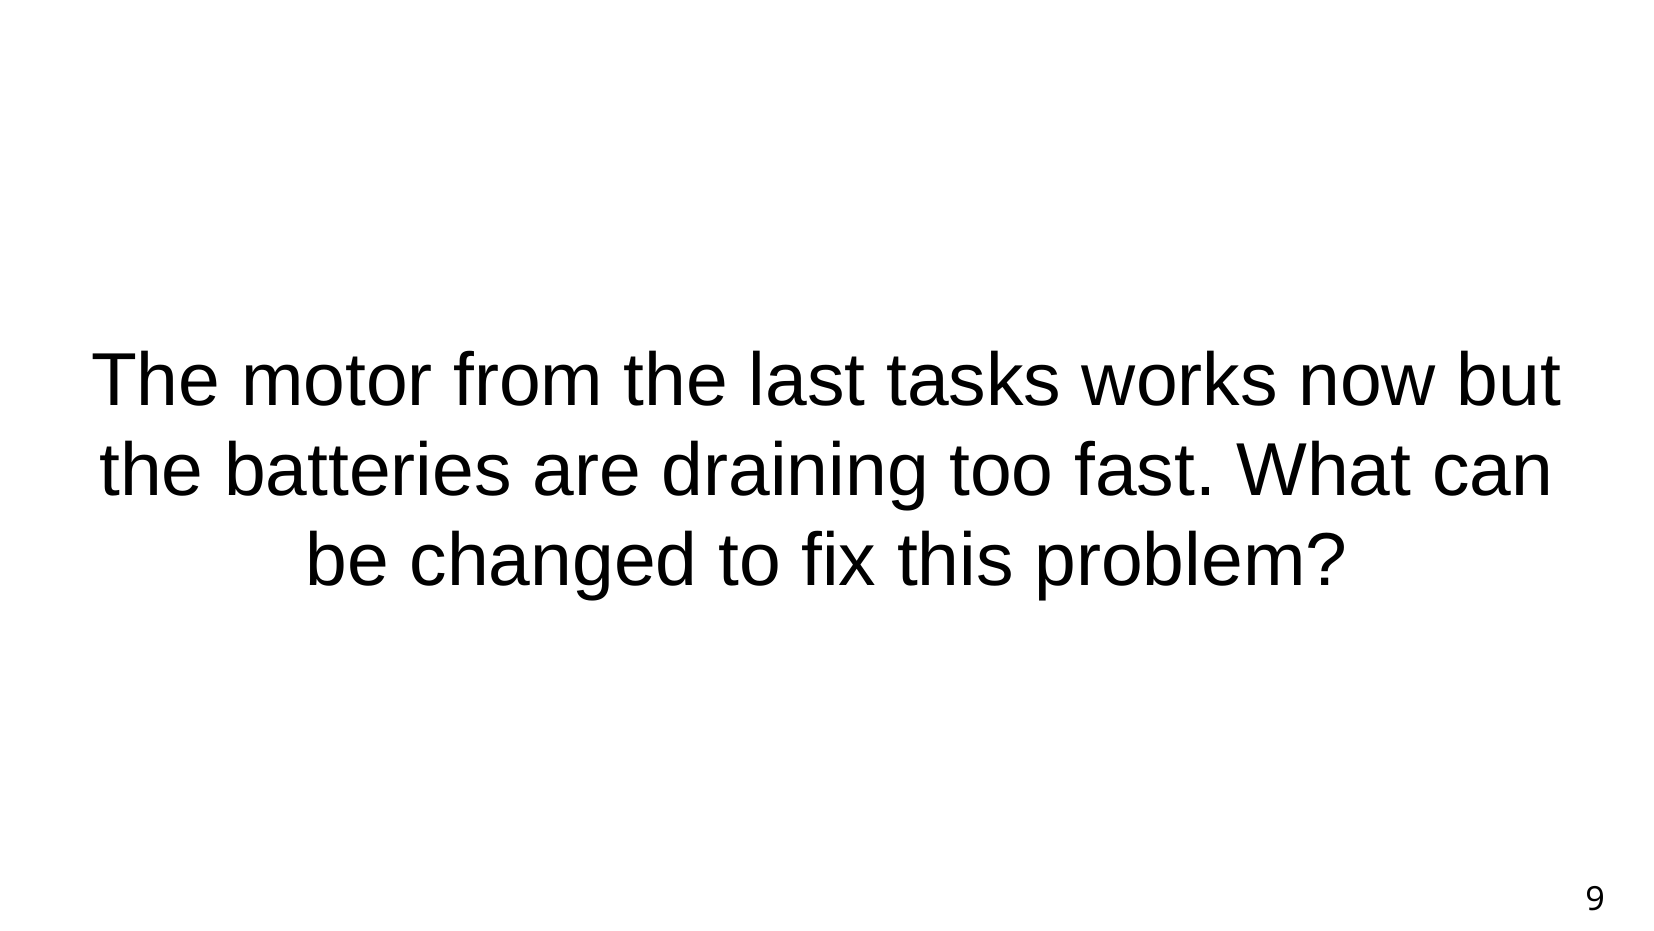

The motor from the last tasks works now but the batteries are draining too fast. What can be changed to fix this problem?